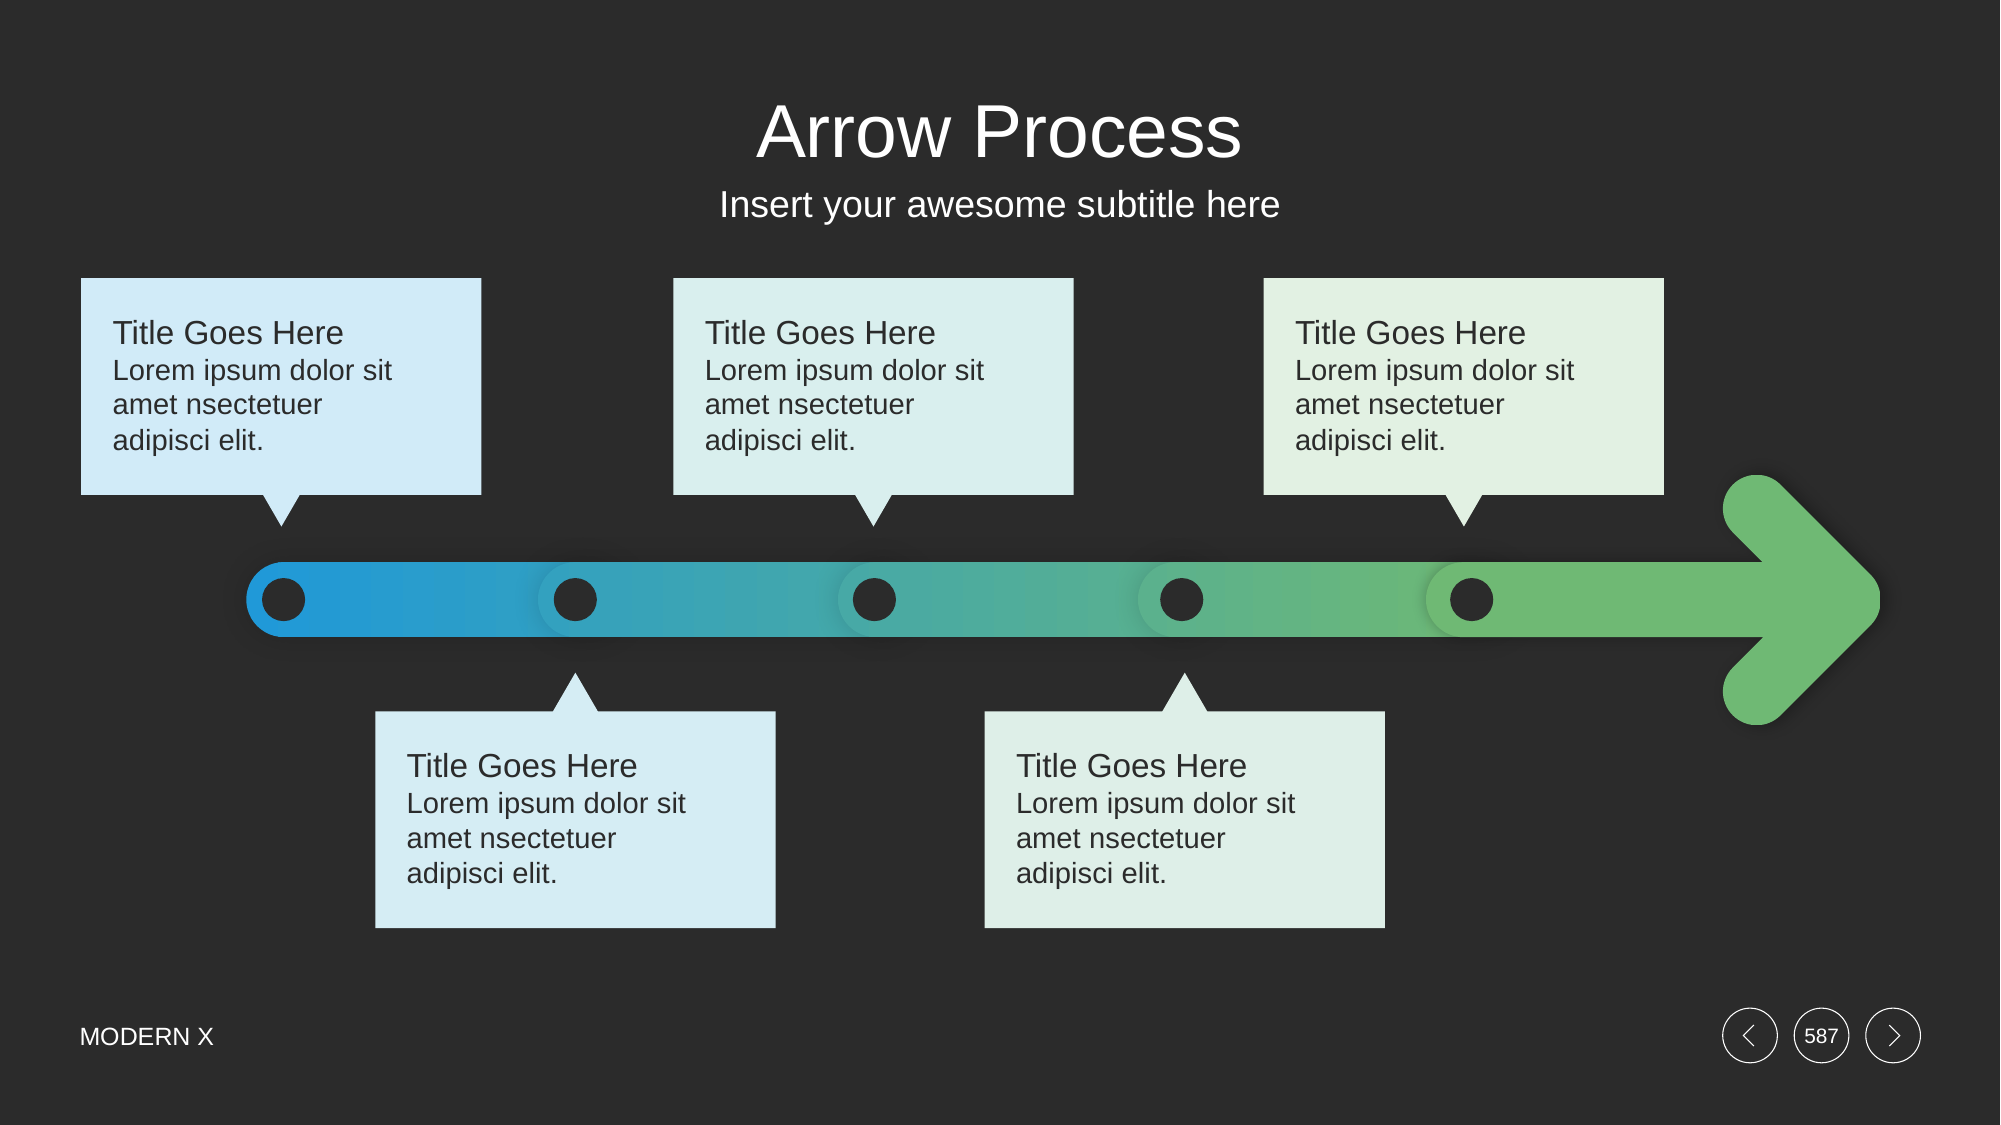

# Arrow Process
Insert your awesome subtitle here

Title Goes Here
Lorem ipsum dolor sit amet nsectetuer adipisci elit.

Title Goes Here
Lorem ipsum dolor sit amet nsectetuer adipisci elit.

Title Goes Here
Lorem ipsum dolor sit amet nsectetuer adipisci elit.

Title Goes Here
Lorem ipsum dolor sit amet nsectetuer adipisci elit.

Title Goes Here
Lorem ipsum dolor sit amet nsectetuer adipisci elit.